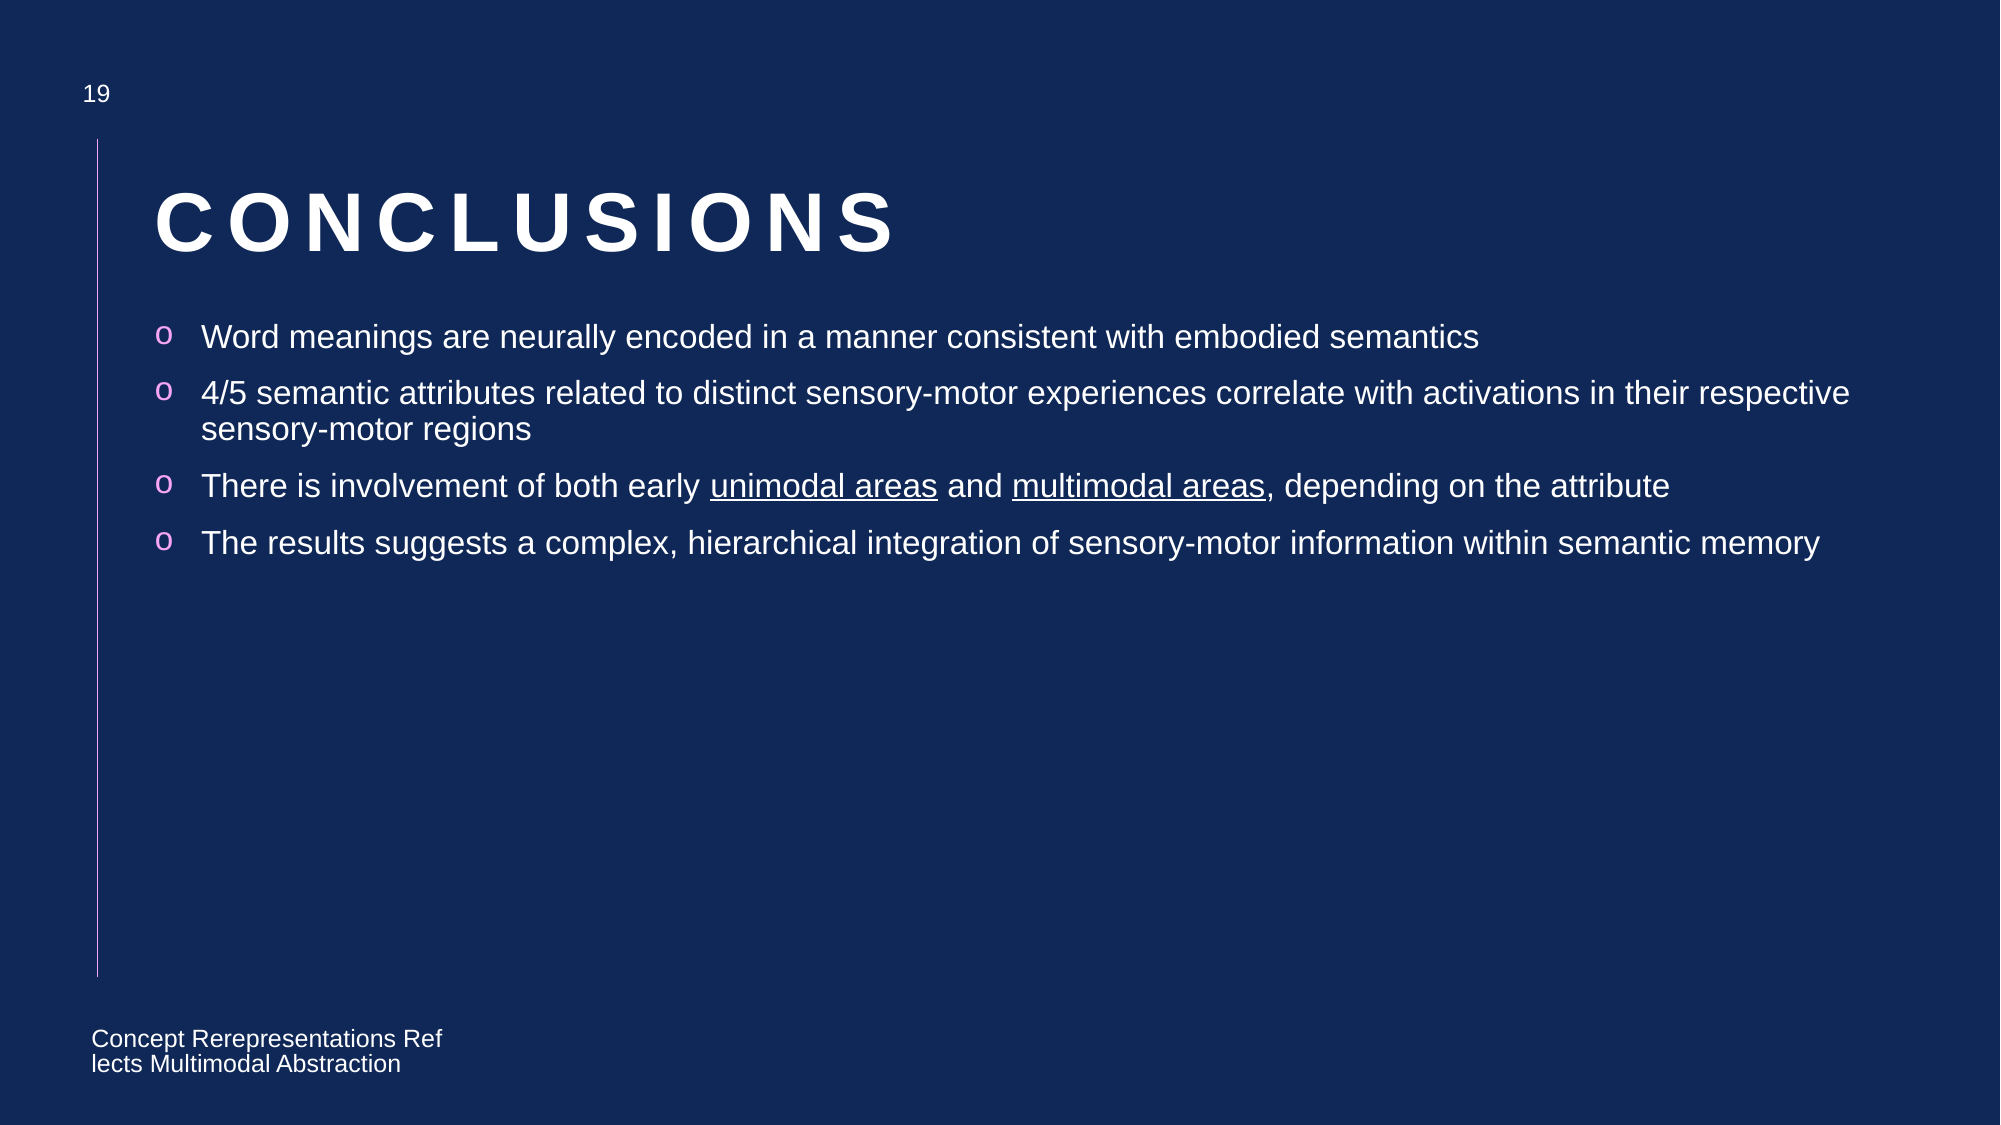

19
# conclusions
Word meanings are neurally encoded in a manner consistent with embodied semantics
4/5 semantic attributes related to distinct sensory-motor experiences correlate with activations in their respective sensory-motor regions
There is involvement of both early unimodal areas and multimodal areas, depending on the attribute
The results suggests a complex, hierarchical integration of sensory-motor information within semantic memory

Concept Rerepresentations Reflects Multimodal Abstraction